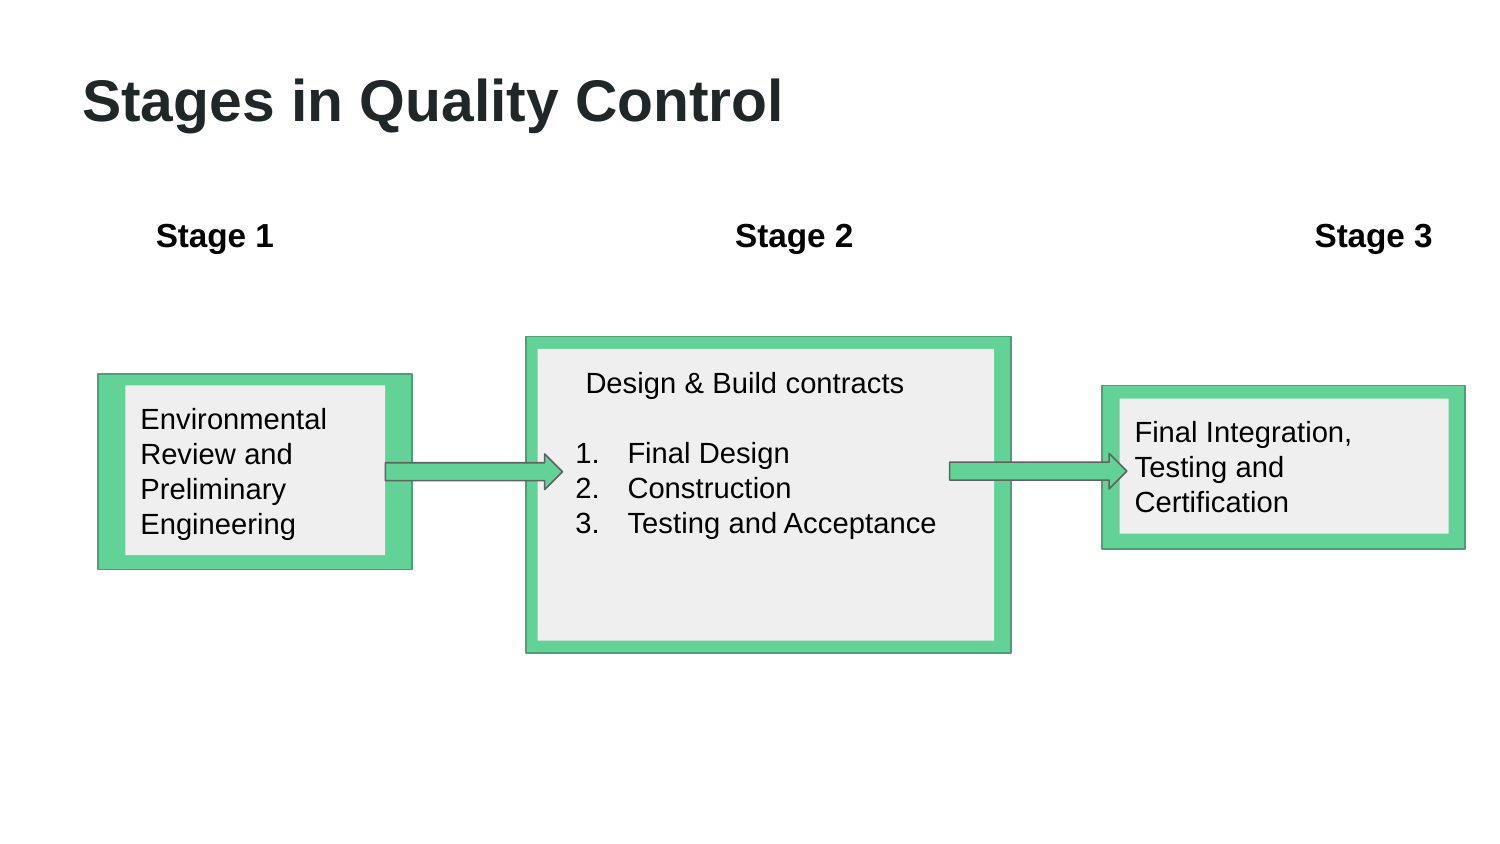

# Stages in Quality Control
      Stage 1                                                  Stage 2                                                  Stage 3

    Design & Build contracts

Final Design
Construction
Testing and Acceptance

Environmental Review and Preliminary Engineering

Final Integration,      Testing and  Certification